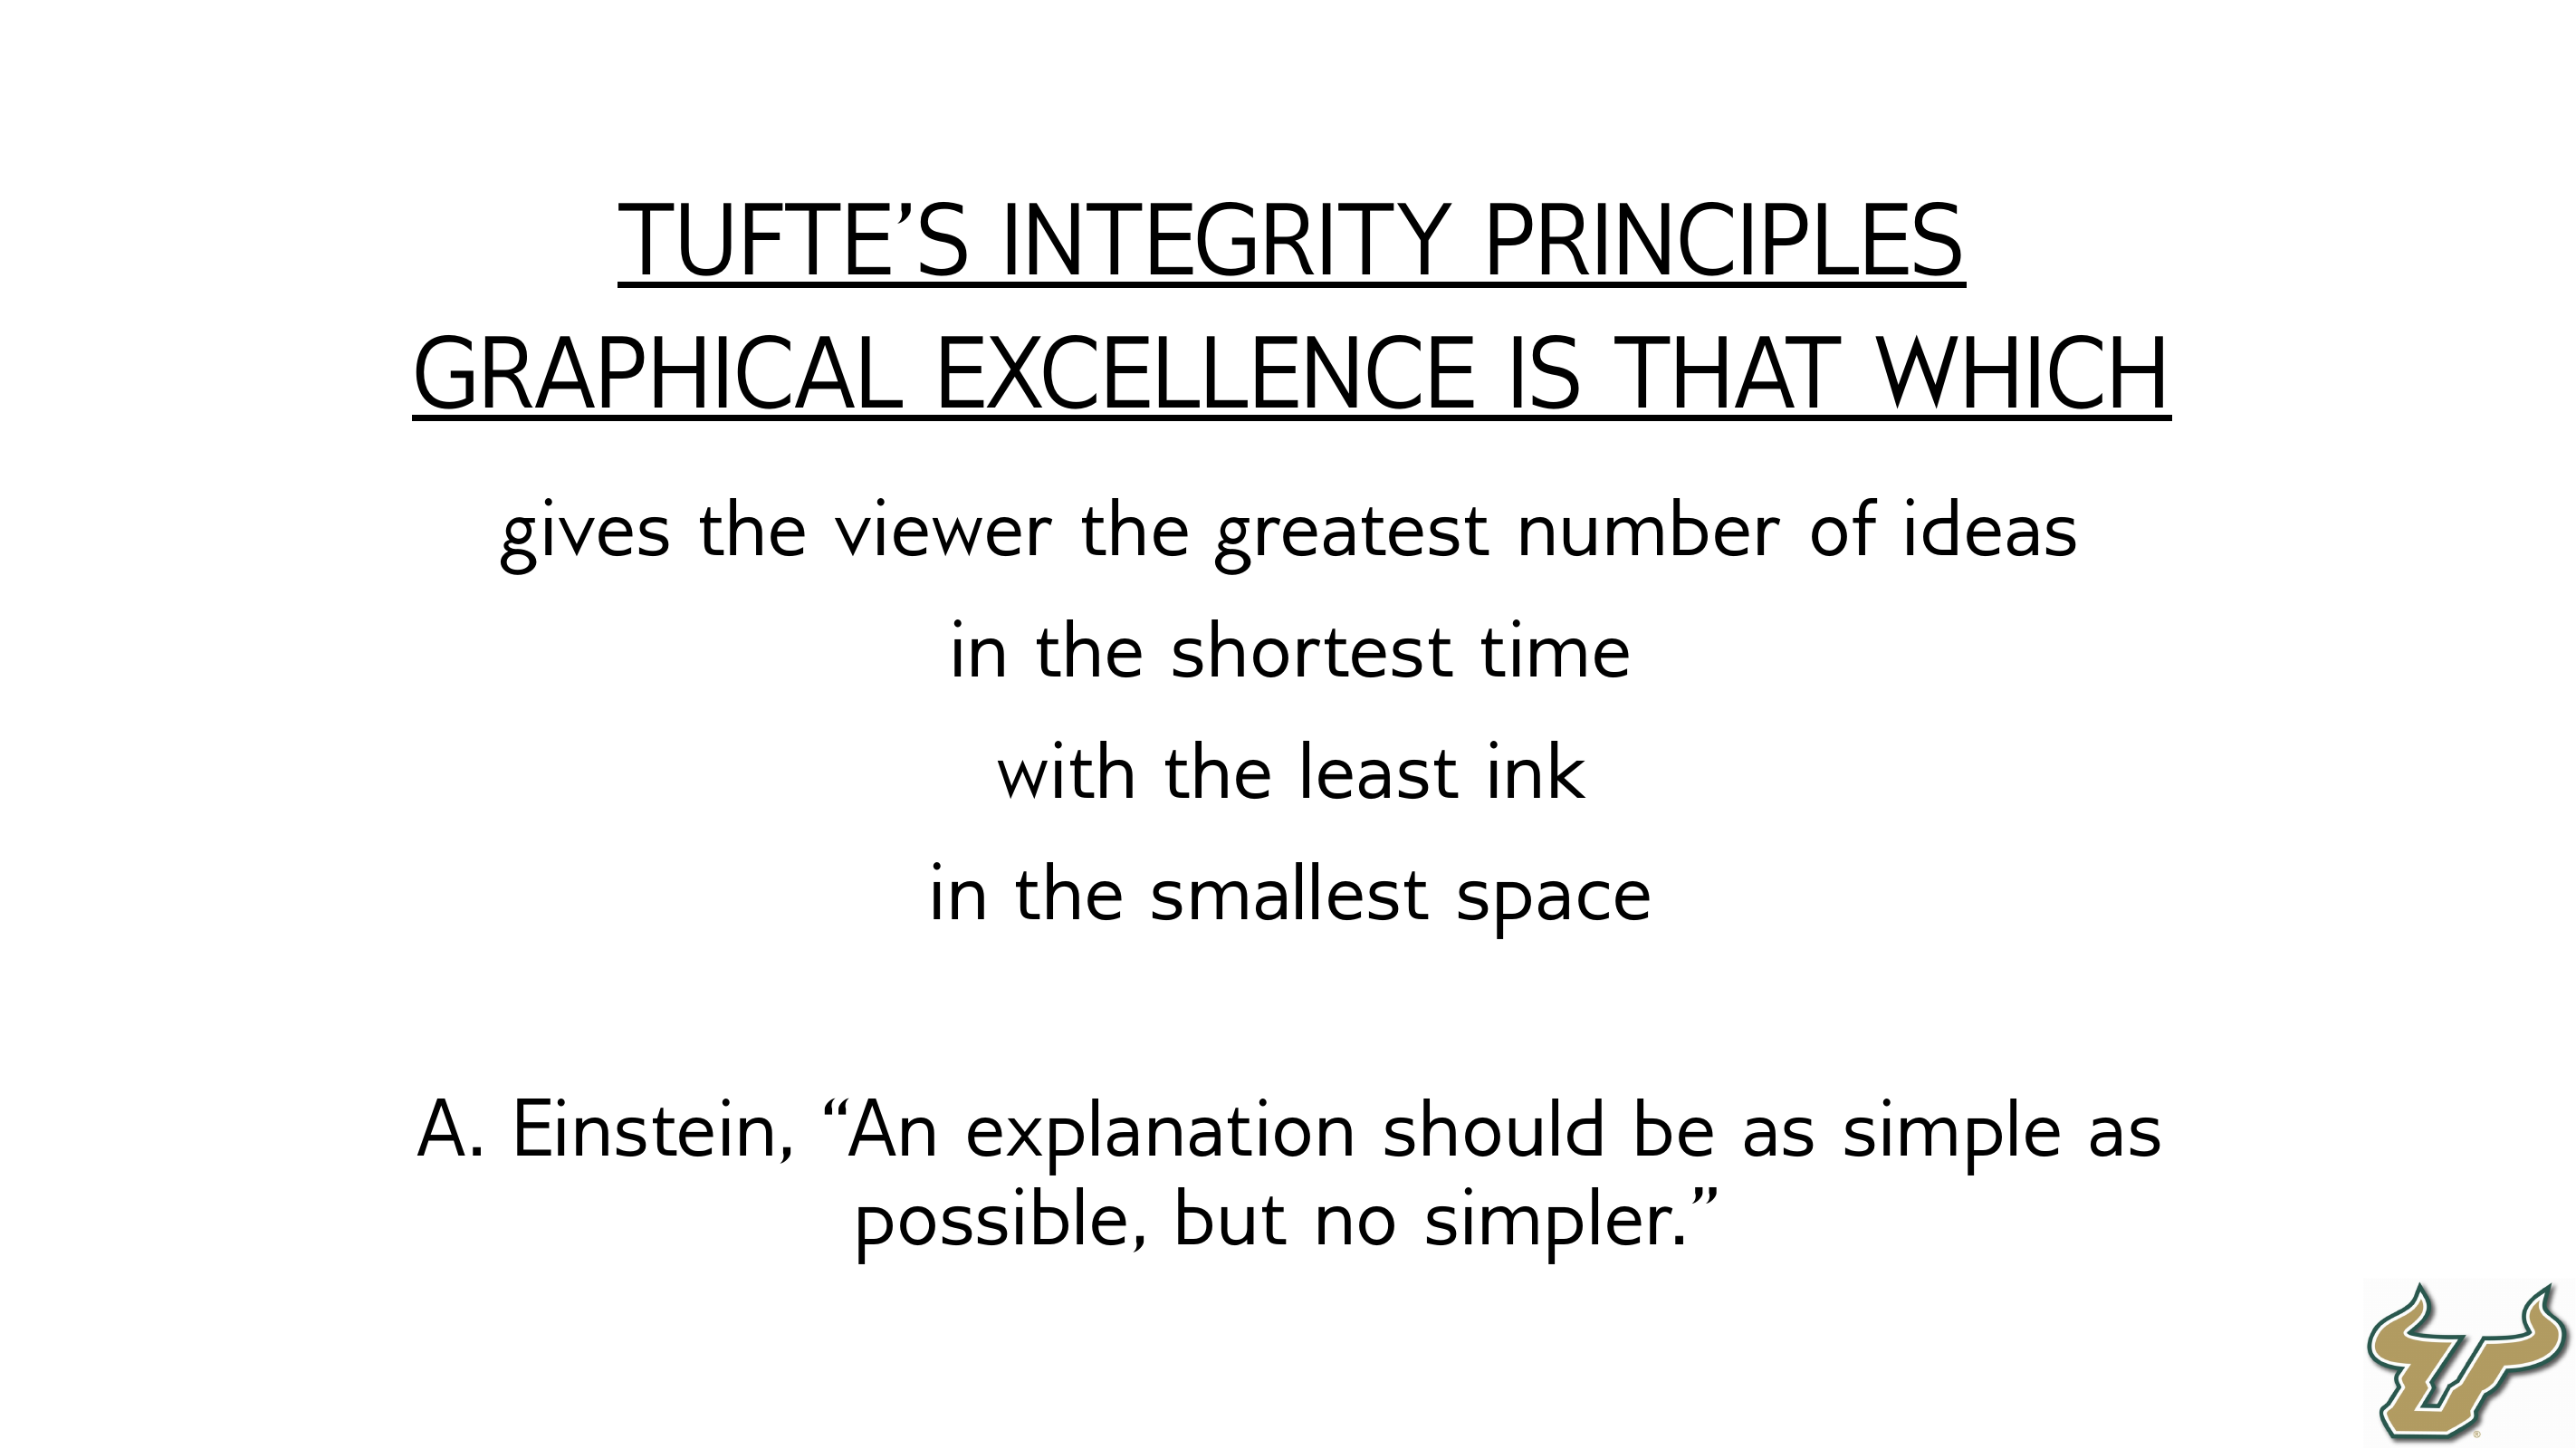

Tufte’s integrity principles
Graphical excellence is that which
gives the viewer the greatest number of ideas
in the shortest time
with the least ink
in the smallest space

A. Einstein, “An explanation should be as simple as possible, but no simpler.”